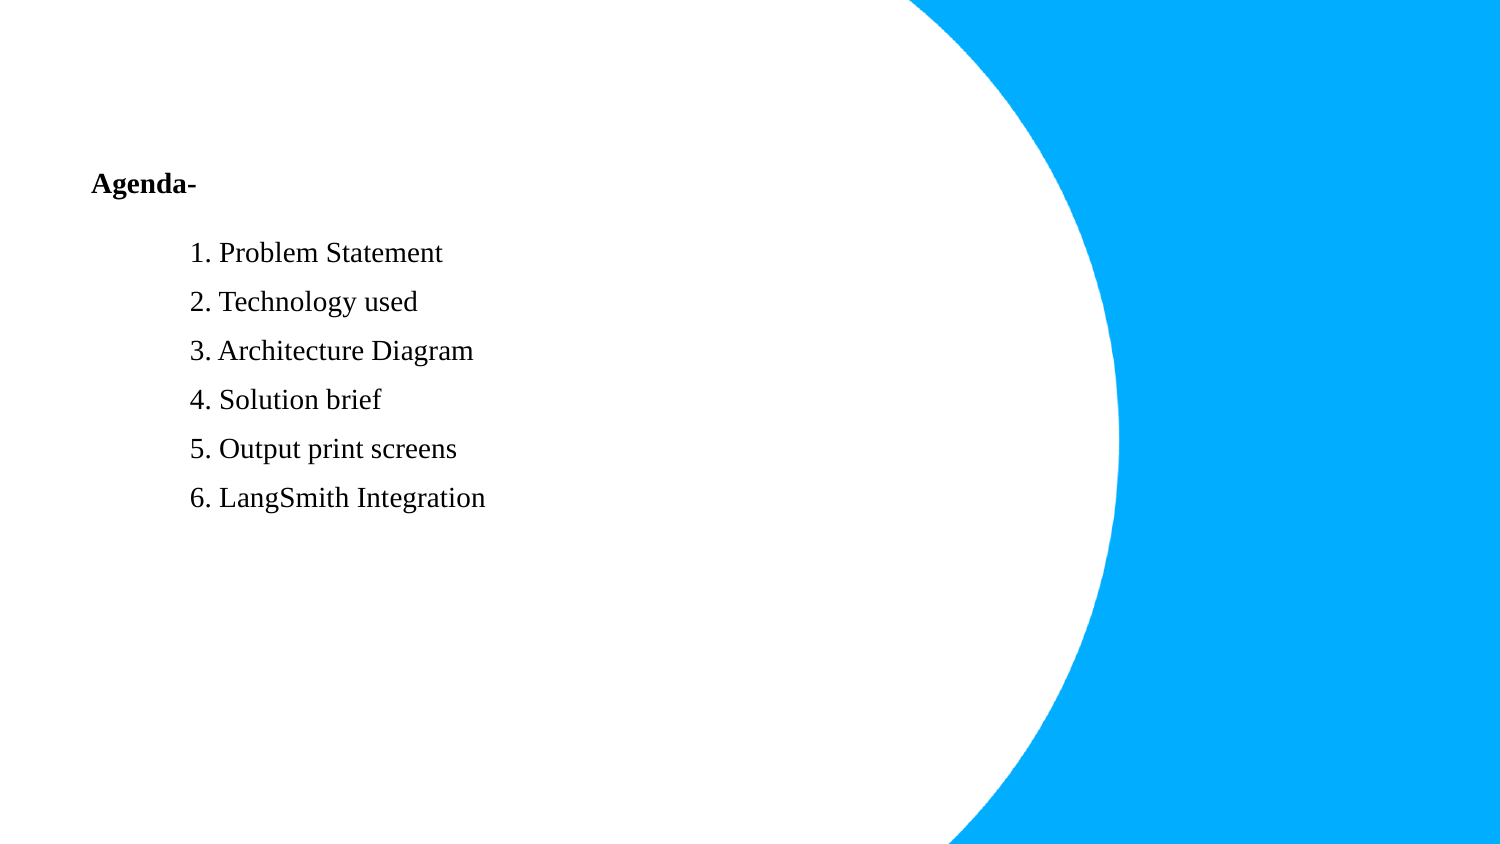

Agenda-

1. Problem Statement
2. Technology used
3. Architecture Diagram
4. Solution brief
5. Output print screens
6. LangSmith Integration